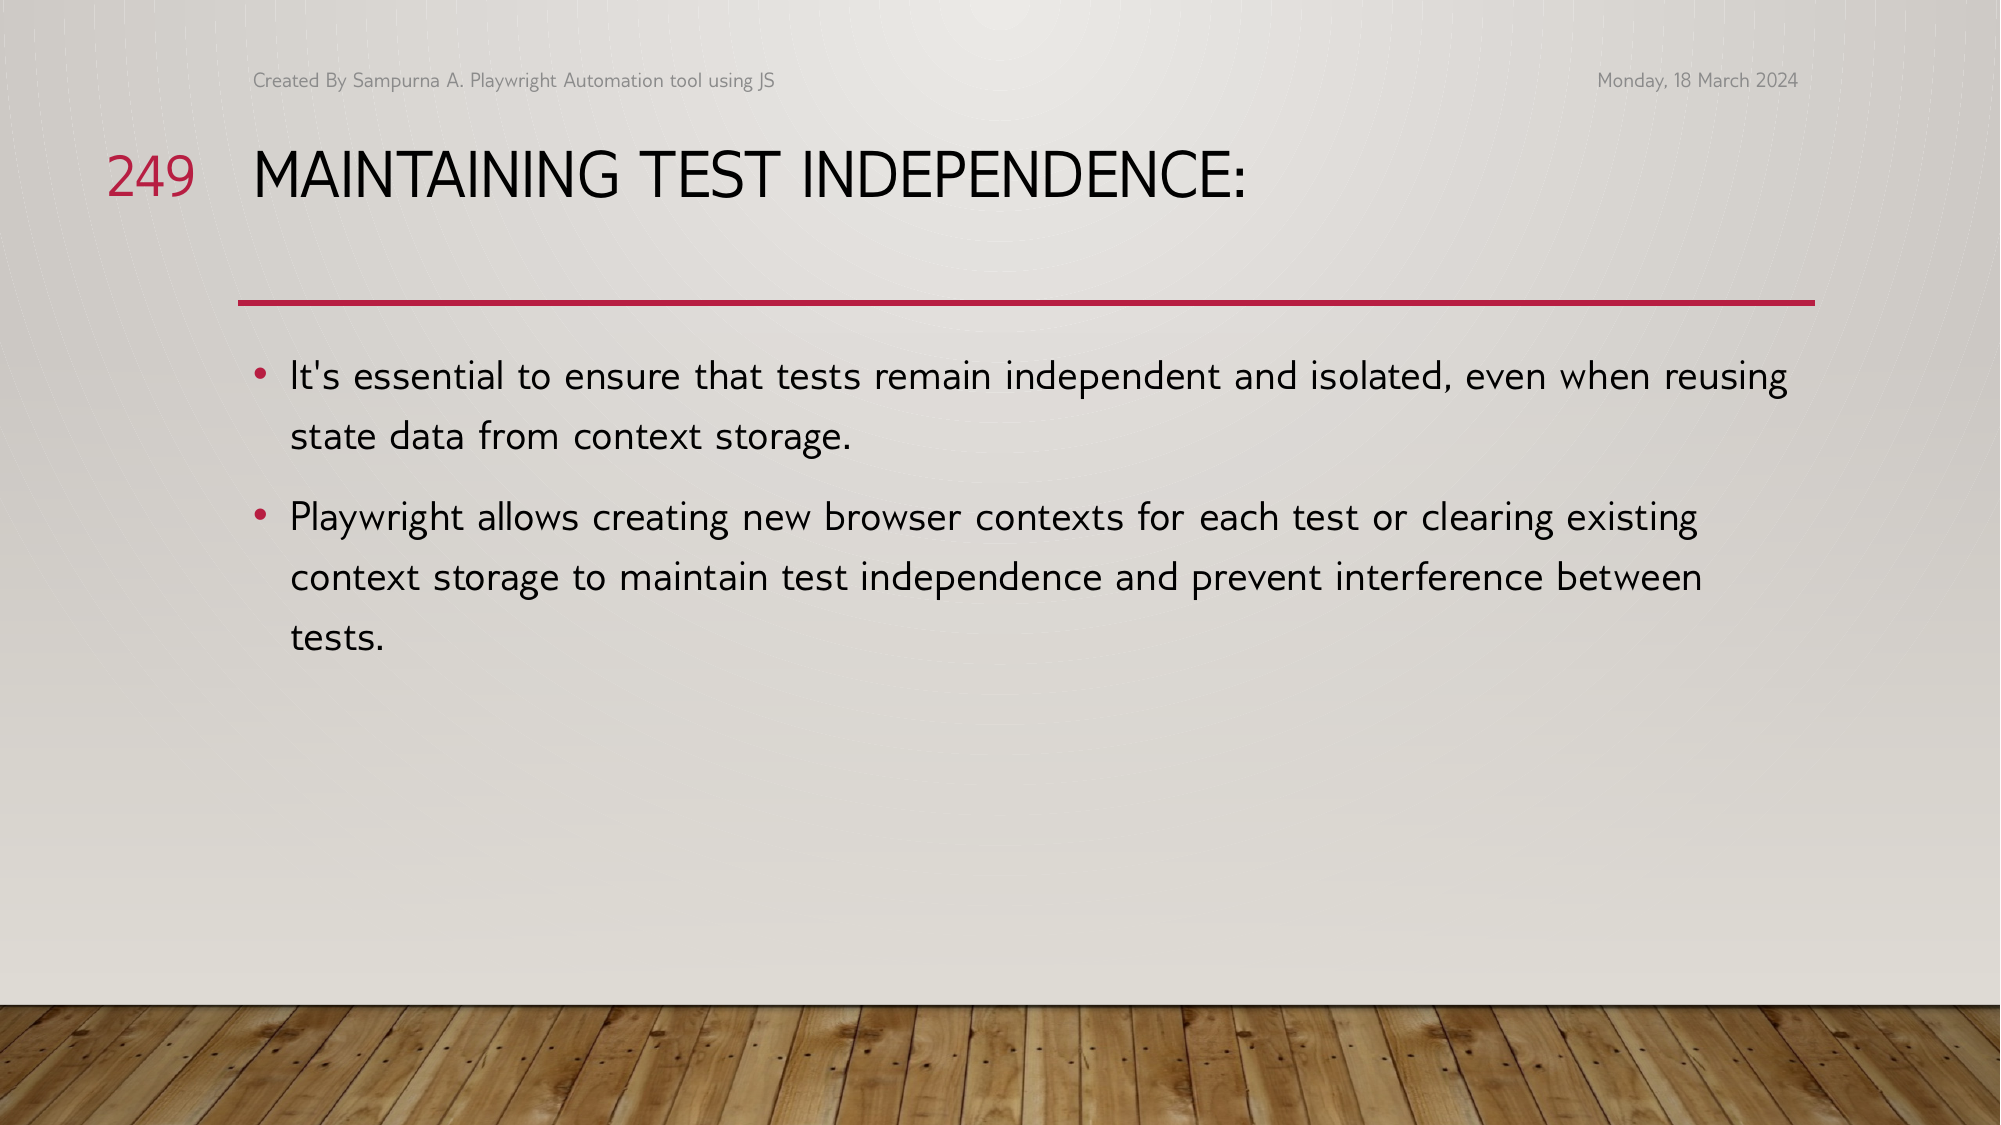

Created By Sampurna A. Playwright Automation tool using JS
Monday, 18 March 2024
249
# Maintaining Test Independence:
It's essential to ensure that tests remain independent and isolated, even when reusing state data from context storage.
Playwright allows creating new browser contexts for each test or clearing existing context storage to maintain test independence and prevent interference between tests.